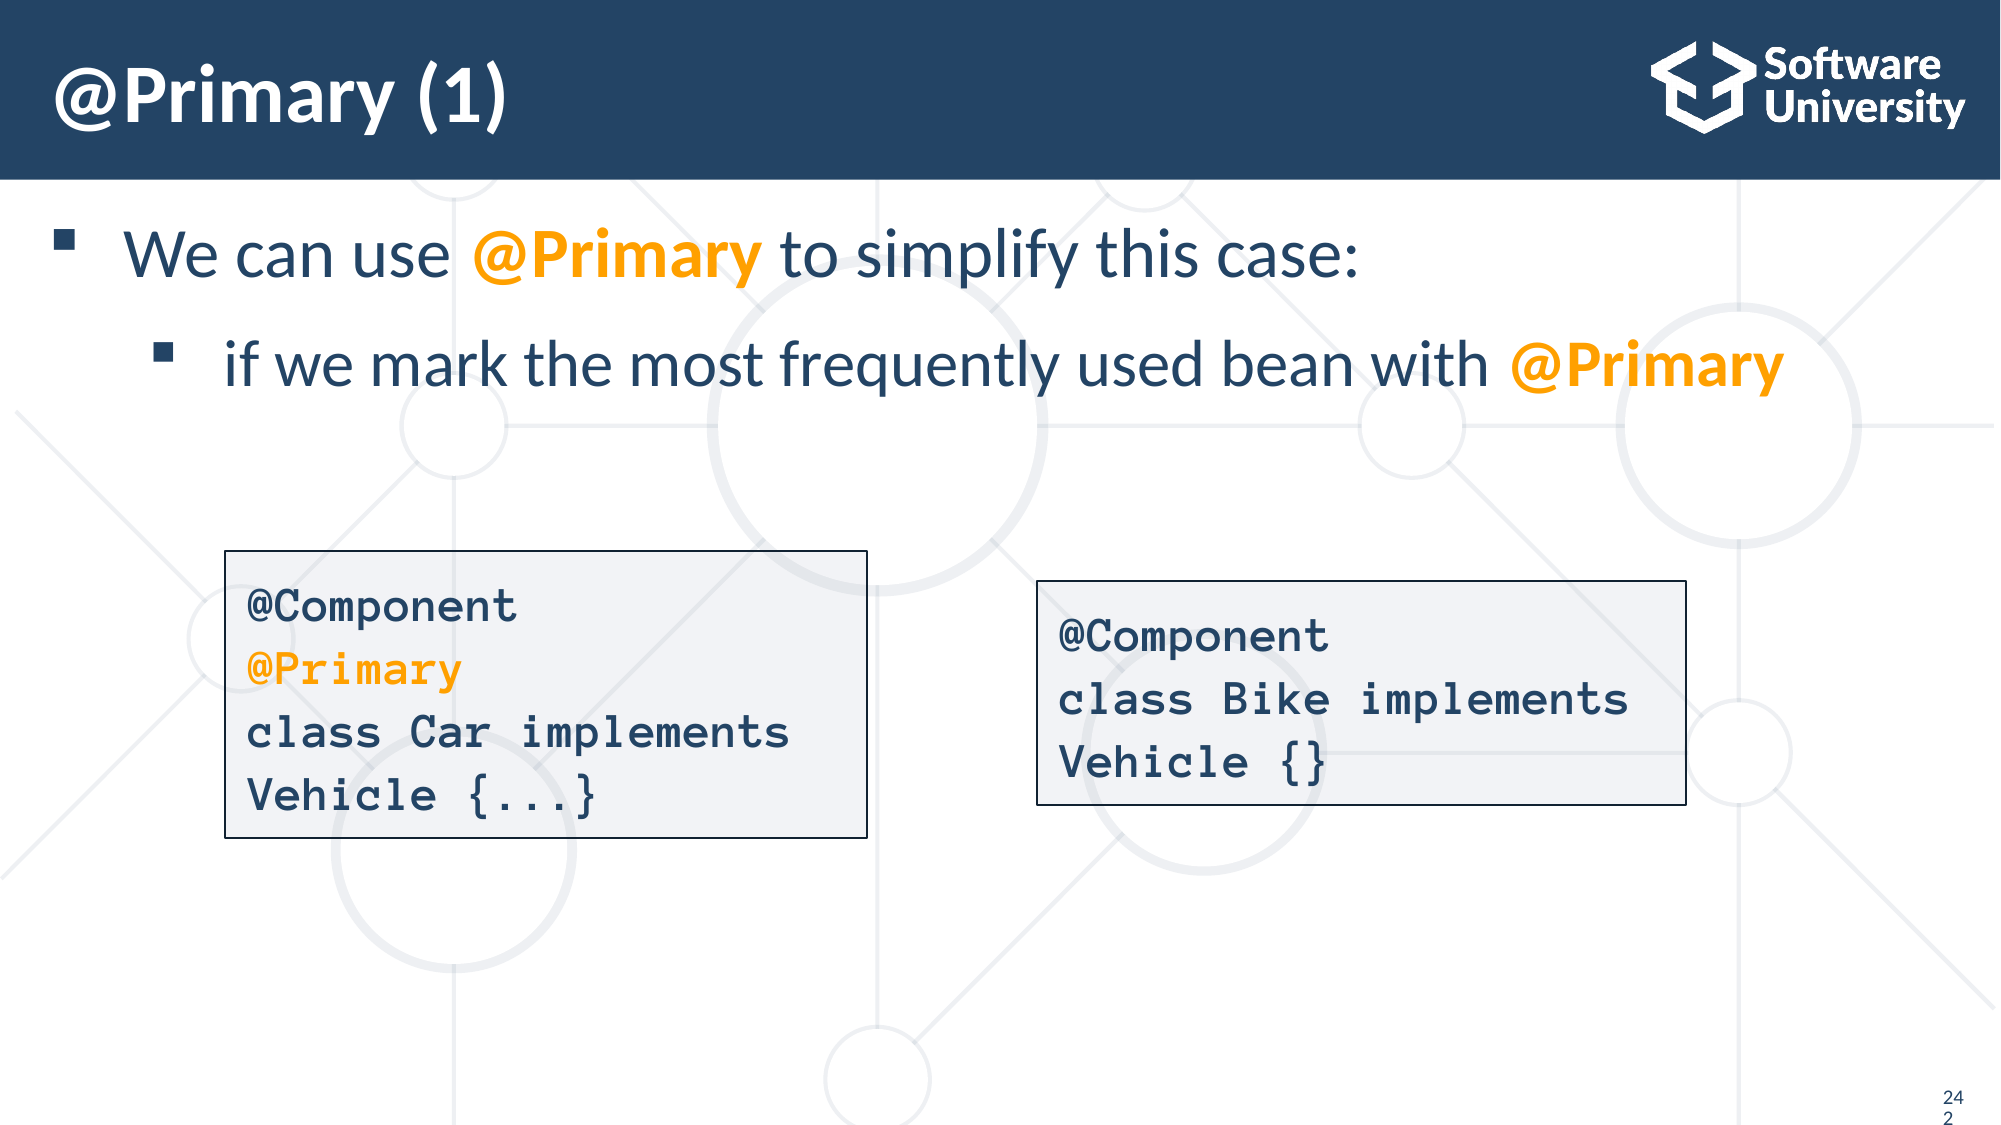

# @Primary (1)
We can use @Primary to simplify this case:
if we mark the most frequently used bean with @Primary
@Component
@Primary
class Car implements Vehicle {...}
@Component
class Bike implements Vehicle {}
242